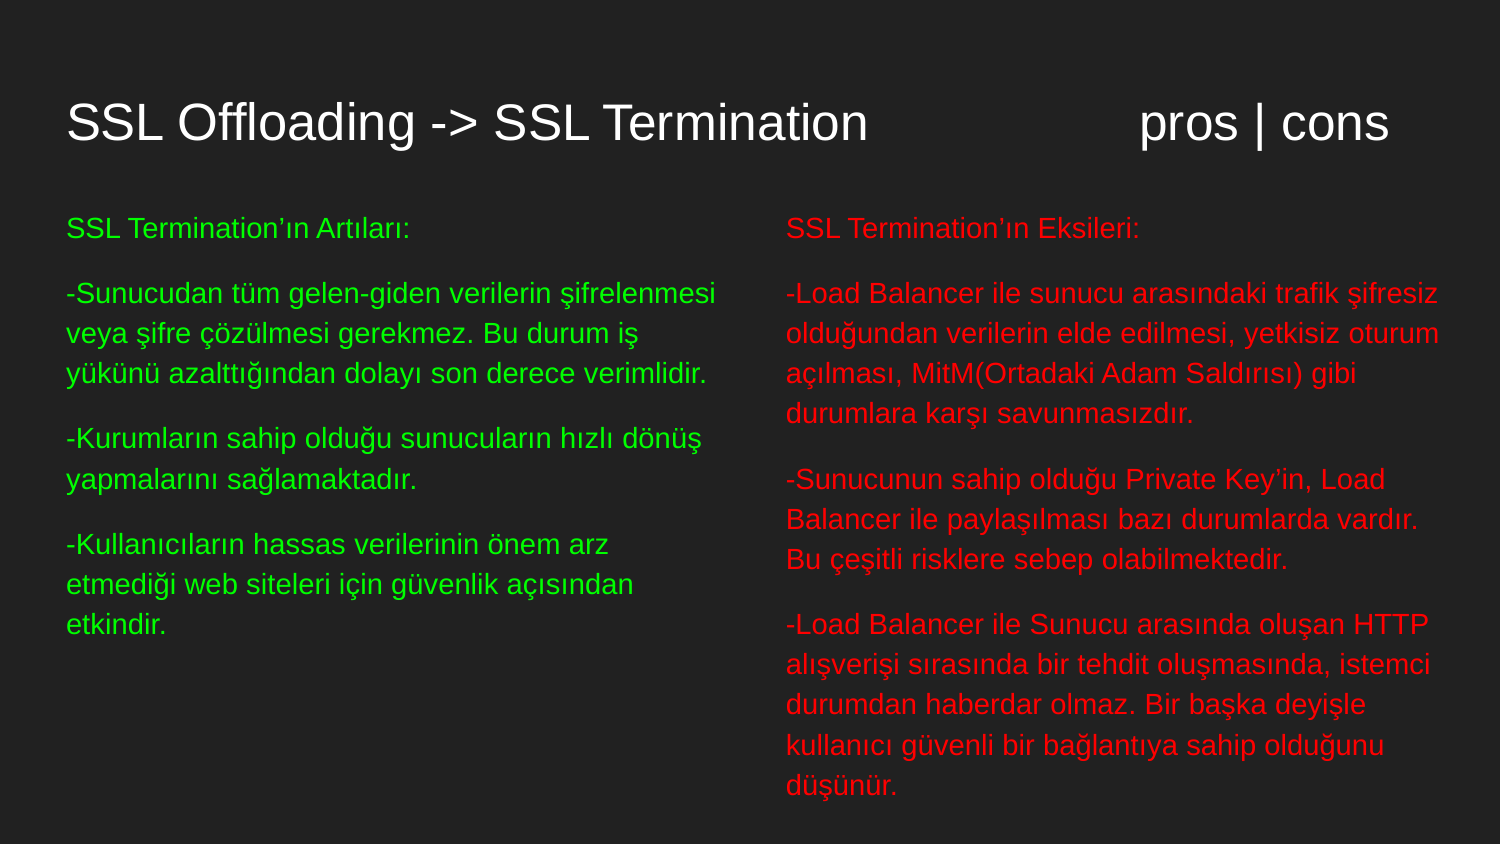

# SSL Offloading -> SSL Termination                   pros | cons
SSL Termination’ın Artıları:
-Sunucudan tüm gelen-giden verilerin şifrelenmesi veya şifre çözülmesi gerekmez. Bu durum iş yükünü azalttığından dolayı son derece verimlidir.
-Kurumların sahip olduğu sunucuların hızlı dönüş yapmalarını sağlamaktadır.
-Kullanıcıların hassas verilerinin önem arz etmediği web siteleri için güvenlik açısından etkindir.

SSL Termination’ın Eksileri:
-Load Balancer ile sunucu arasındaki trafik şifresiz olduğundan verilerin elde edilmesi, yetkisiz oturum açılması, MitM(Ortadaki Adam Saldırısı) gibi durumlara karşı savunmasızdır.
-Sunucunun sahip olduğu Private Key’in, Load Balancer ile paylaşılması bazı durumlarda vardır. Bu çeşitli risklere sebep olabilmektedir.
-Load Balancer ile Sunucu arasında oluşan HTTP alışverişi sırasında bir tehdit oluşmasında, istemci durumdan haberdar olmaz. Bir başka deyişle kullanıcı güvenli bir bağlantıya sahip olduğunu düşünür.